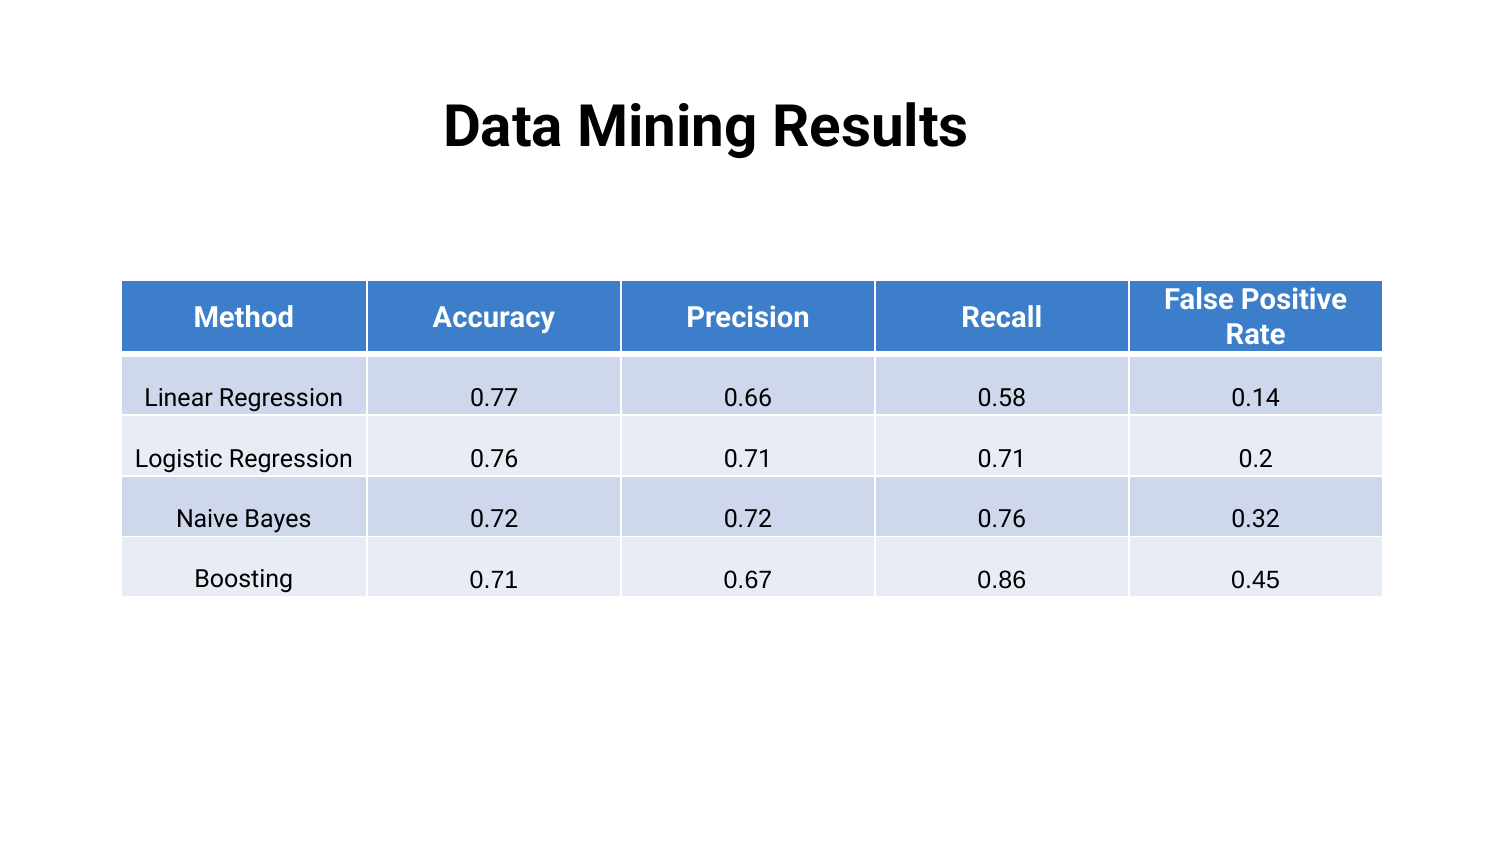

# Data Mining Results
| Method | Accuracy | Precision | Recall | False Positive Rate |
| --- | --- | --- | --- | --- |
| Linear Regression | 0.77 | 0.66 | 0.58 | 0.14 |
| Logistic Regression | 0.76 | 0.71 | 0.71 | 0.2 |
| Naive Bayes | 0.72 | 0.72 | 0.76 | 0.32 |
| Boosting | 0.71 | 0.67 | 0.86 | 0.45 |